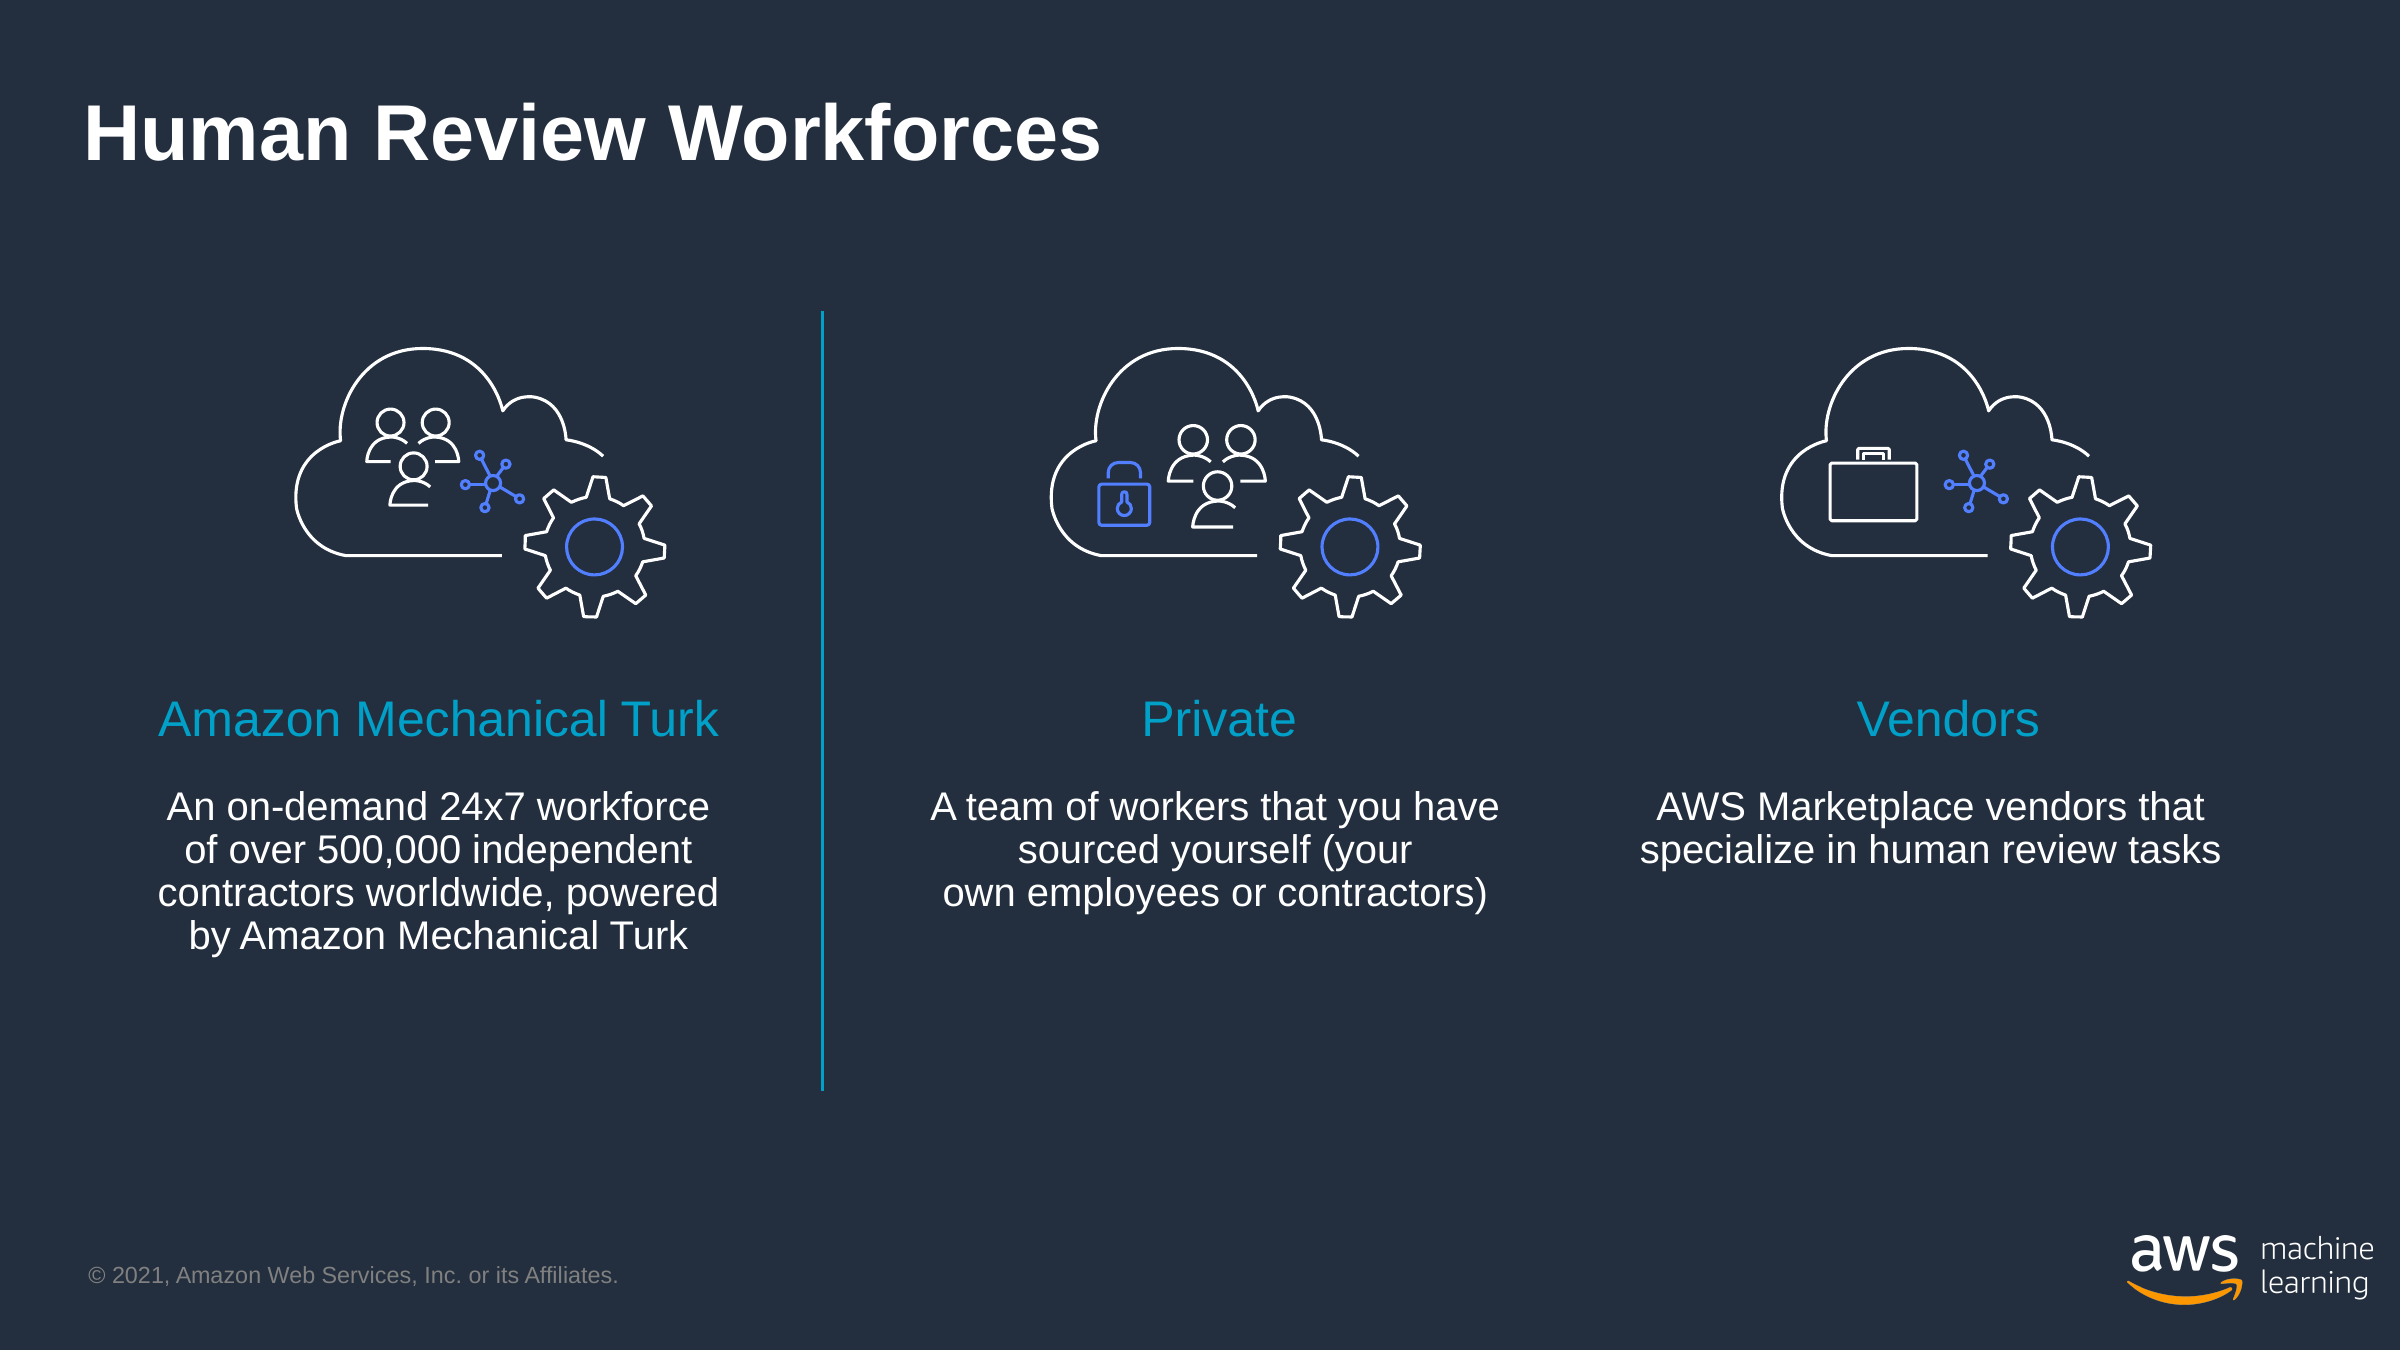

# Human Review Workforces

Amazon Mechanical Turk
Private
Vendors
An on-demand 24x7 workforce
of over 500,000 independent
contractors worldwide, powered
by Amazon Mechanical Turk
AWS Marketplace vendors that
specialize in human review tasks
A team of workers that you have
sourced yourself (your
own employees or contractors)